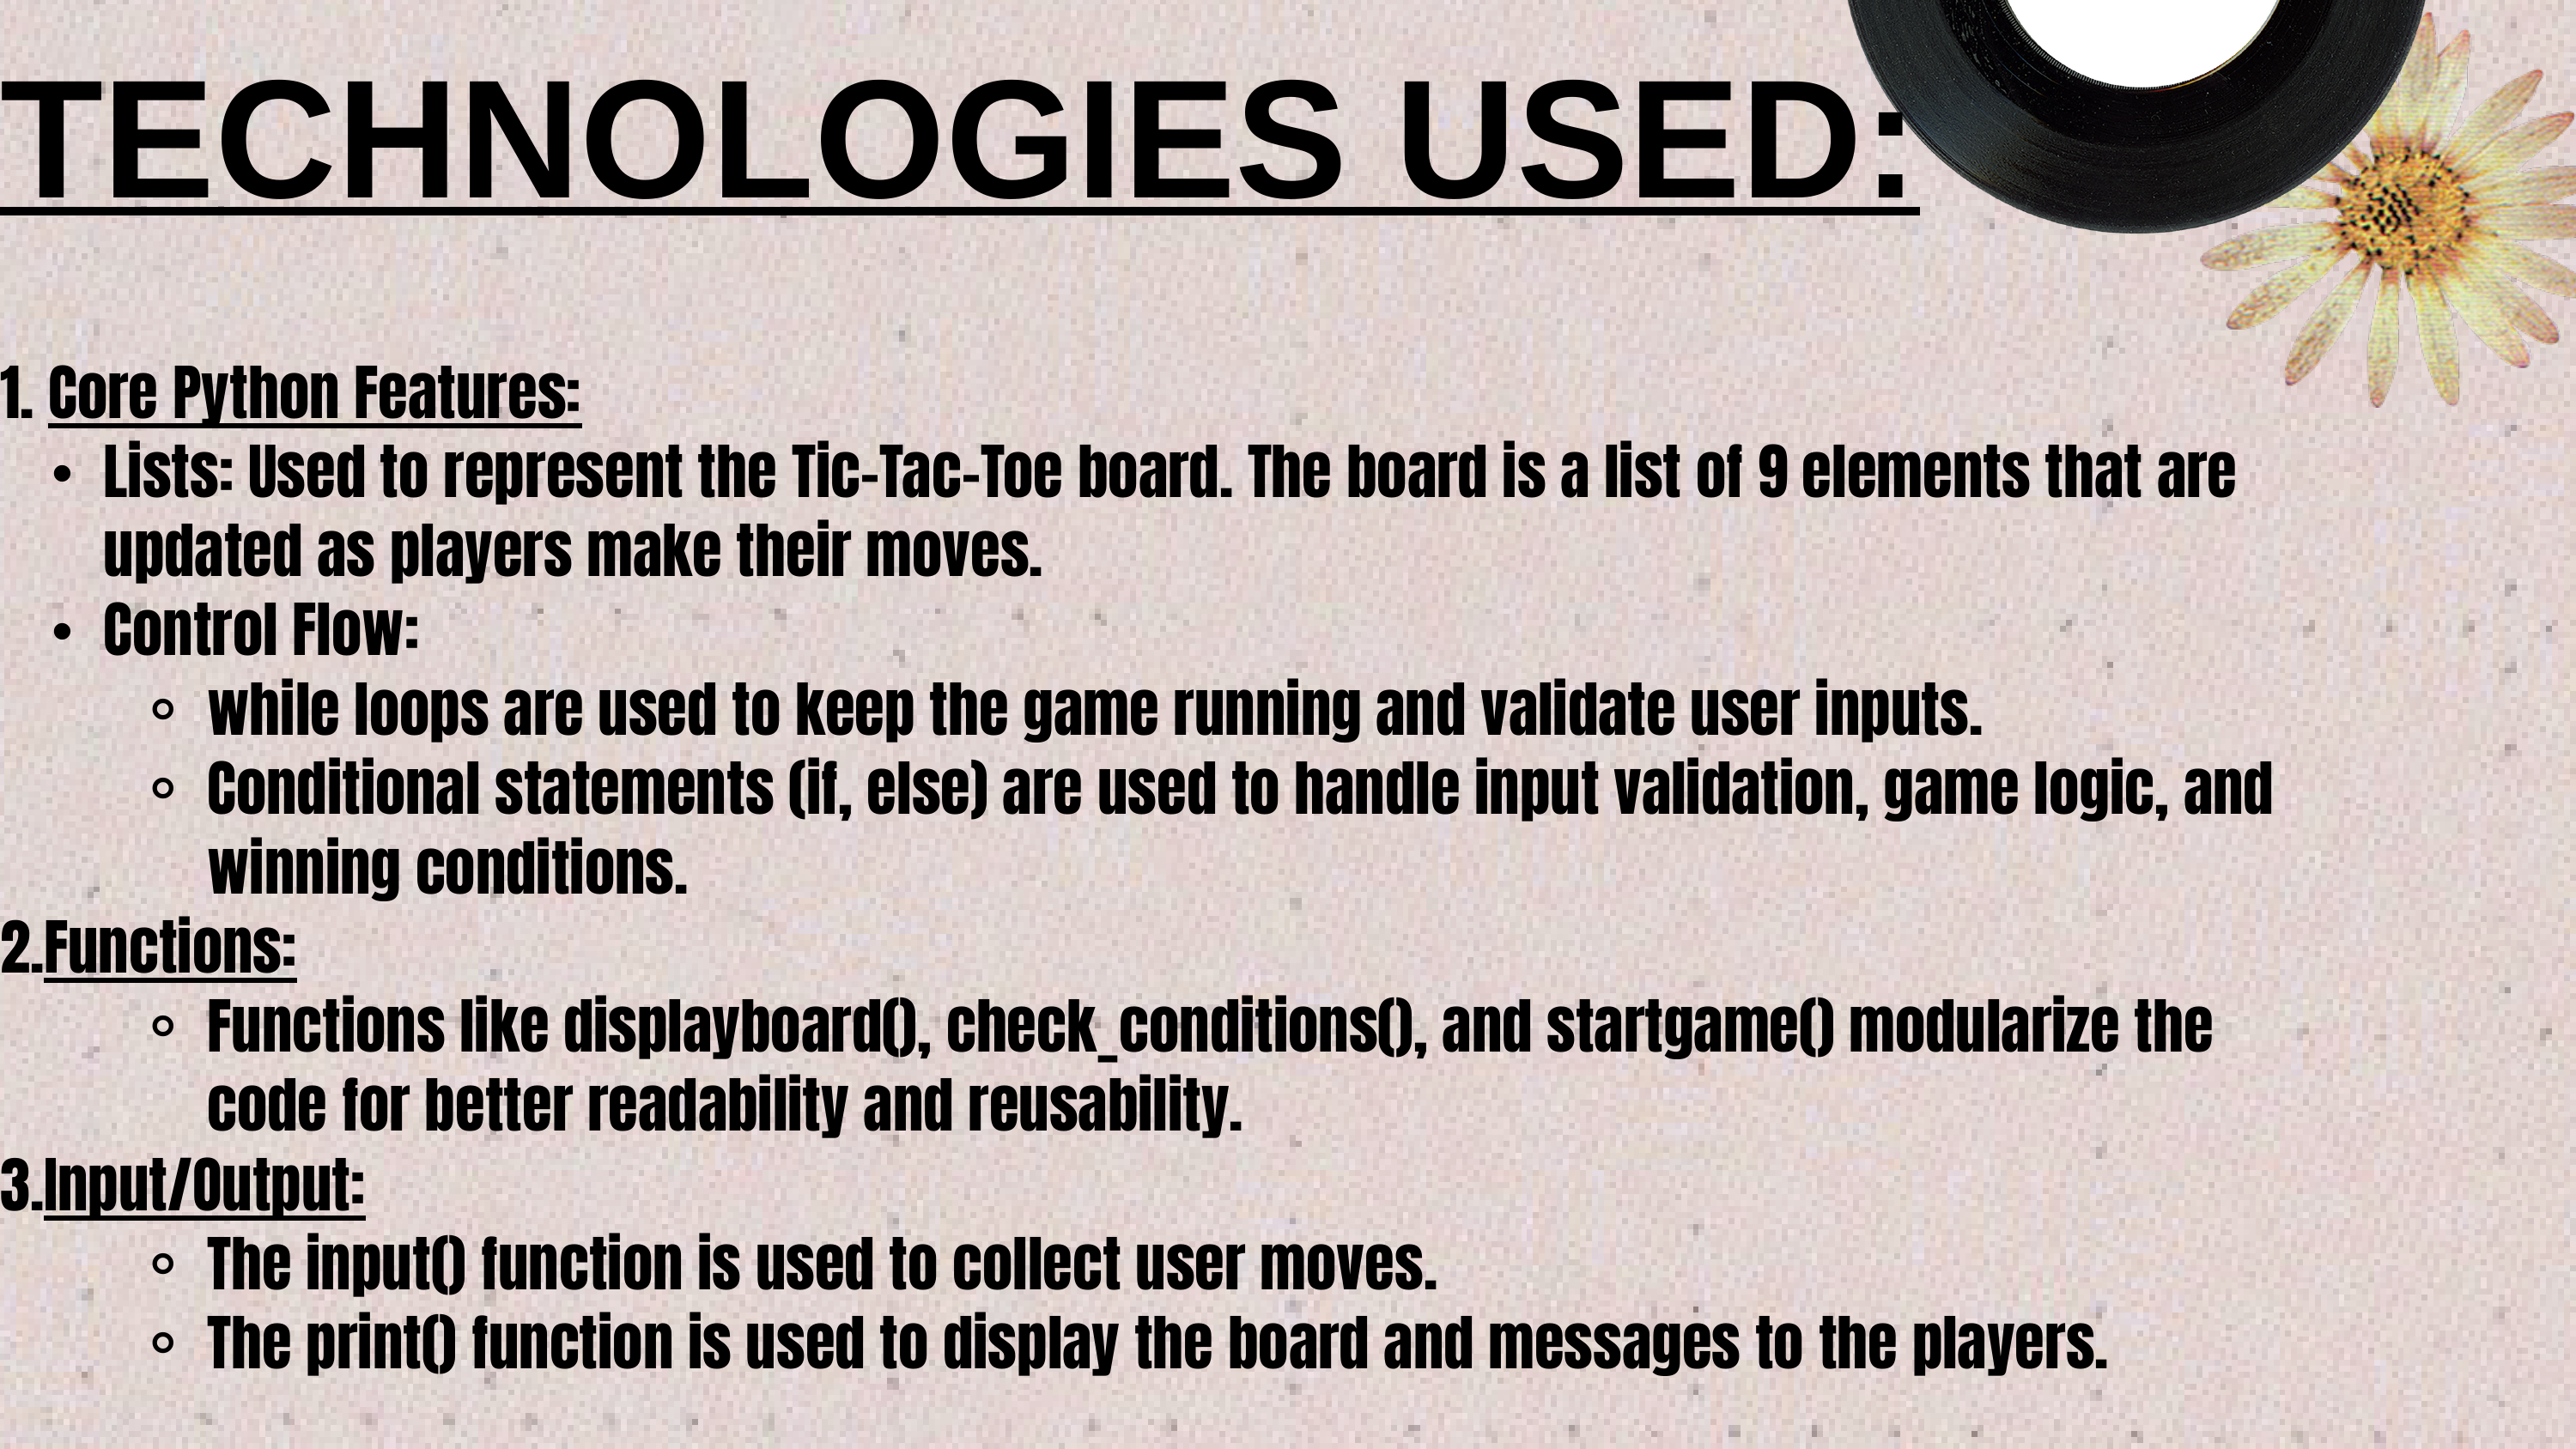

TECHNOLOGIES USED:
1. Core Python Features:
Lists: Used to represent the Tic-Tac-Toe board. The board is a list of 9 elements that are updated as players make their moves.
Control Flow:
while loops are used to keep the game running and validate user inputs.
Conditional statements (if, else) are used to handle input validation, game logic, and winning conditions.
2.Functions:
Functions like displayboard(), check_conditions(), and startgame() modularize the code for better readability and reusability.
3.Input/Output:
The input() function is used to collect user moves.
The print() function is used to display the board and messages to the players.